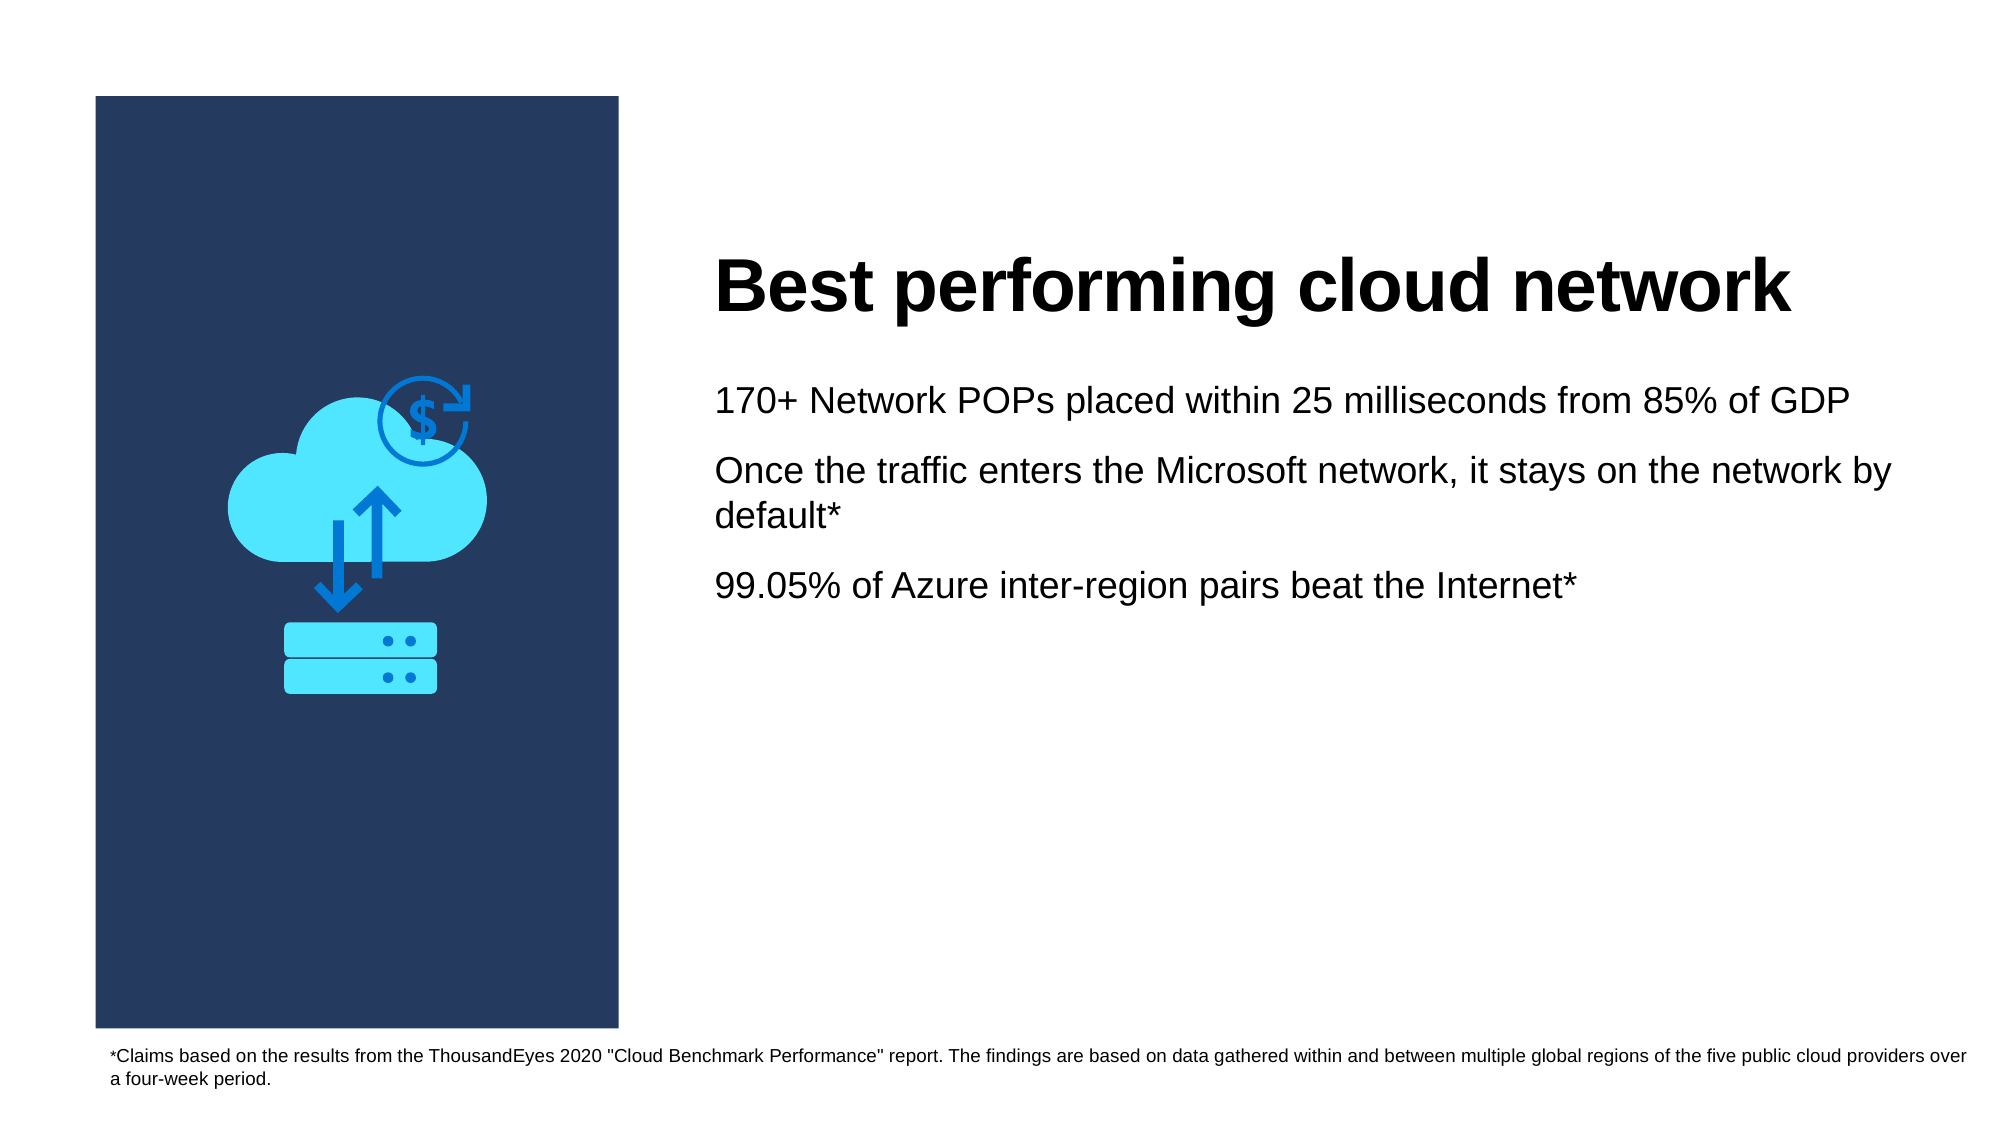

# Best performing cloud network

170+ Network POPs placed within 25 milliseconds from 85% of GDP
Once the traffic enters the Microsoft network, it stays on the network by default*
99.05% of Azure inter-region pairs beat the Internet*
*Claims based on the results from the ThousandEyes 2020 "Cloud Benchmark Performance" report. The findings are based on data gathered within and between multiple global regions of the five public cloud providers over a four-week period.